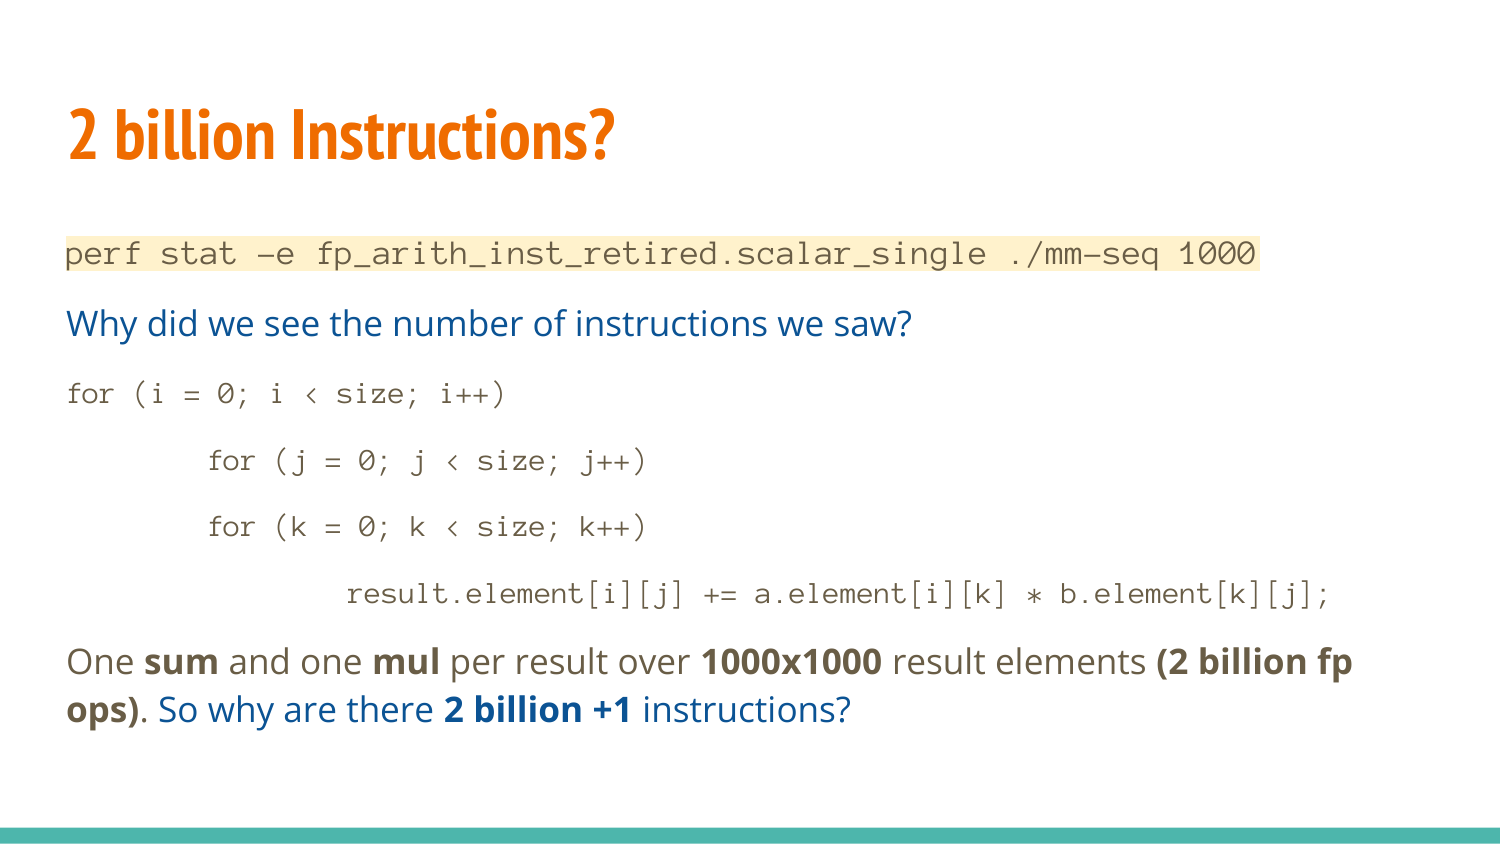

# 2 billion Instructions?
perf stat -e fp_arith_inst_retired.scalar_single ./mm-seq 1000
Why did we see the number of instructions we saw?
for (i = 0; i < size; i++)
    	for (j = 0; j < size; j++)
        	for (k = 0; k < size; k++)
            	result.element[i][j] += a.element[i][k] * b.element[k][j];
One sum and one mul per result over 1000x1000 result elements (2 billion fp ops). So why are there 2 billion +1 instructions?